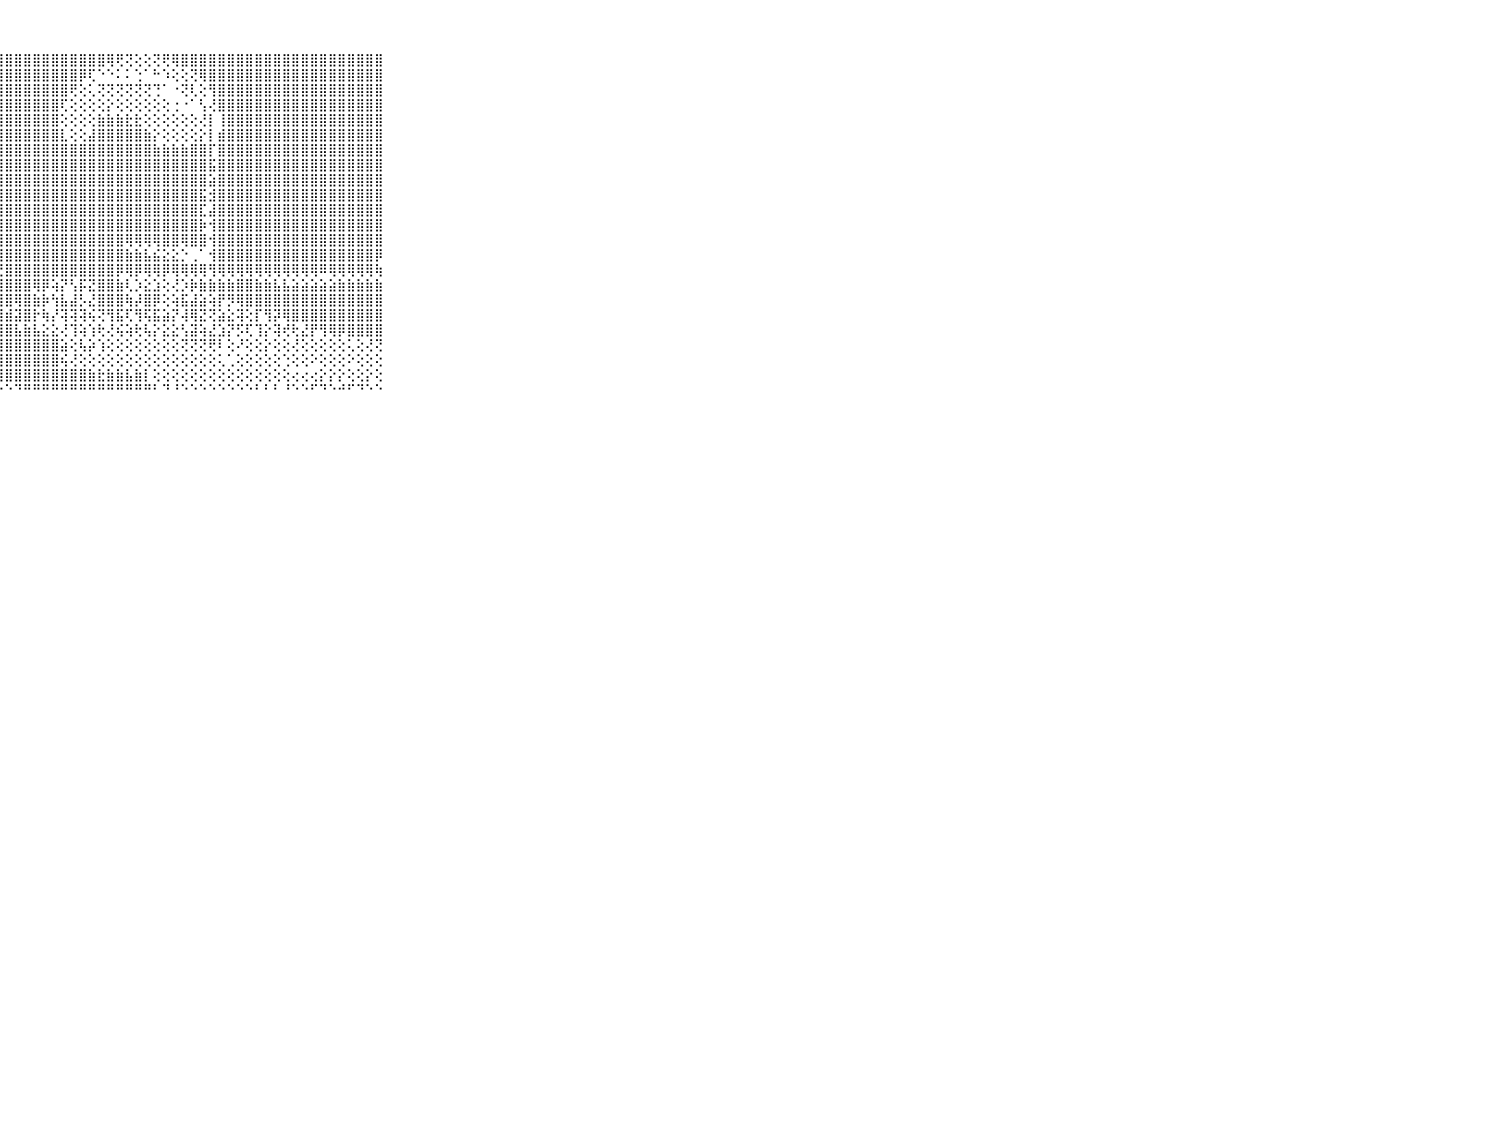

⠀⠀⠀⠀⠀⠀⠀⠀⠀⠀⠀⢸⣿⣿⣿⣿⣿⣿⣿⣿⣿⣿⣿⣿⣿⣿⣿⣿⣿⣿⣿⣿⣿⣿⣿⣿⣿⣿⣿⢿⢟⢝⢕⢕⢝⢟⢿⣿⣿⣿⣿⣿⣿⣿⣿⣿⣿⣿⣿⣿⣿⣿⣿⣿⣿⣿⣿⣿⣿⠀⠀⠀⠀⠀⠀⠀⠀⠀⠀⠀⠀
⠀⠀⠀⠀⠀⠀⠀⠀⠀⠀⠀⠘⢿⣿⣿⣿⣿⣿⣿⣿⣿⣿⣿⣿⣿⣿⣿⣿⣿⣿⣿⣿⣿⣿⣿⣿⡿⢏⠑⠑⠅⠅⢑⠁⠓⠱⢕⢕⢝⢿⣿⣿⣿⣿⣿⣿⣿⣿⣿⣿⣿⣿⣿⣿⣿⣿⣿⣿⣿⠀⠀⠀⠀⠀⠀⠀⠀⠀⠀⠀⠀
⠀⠀⠀⠀⠀⠀⠀⠀⠀⠀⠀⠀⢕⢹⣿⣿⣿⣿⣿⣿⣿⣿⣿⣿⣿⣿⣿⣿⣿⣿⣿⣿⣿⣿⣿⢟⢕⢅⢝⢝⢝⢝⢝⢝⢙⠁⠐⢝⢇⢕⢻⣿⣿⣿⣿⣿⣿⣿⣿⣿⣿⣿⣿⣿⣿⣿⣿⣿⣿⠀⠀⠀⠀⠀⠀⠀⠀⠀⠀⠀⠀
⠀⠀⠀⠀⠀⠀⠀⠀⠀⠀⠀⢰⣿⣧⣝⣿⣿⣿⣿⣿⣿⣿⣿⣿⣿⣿⣿⣿⣿⣿⣿⣿⣿⣿⢏⢕⢕⢕⢕⡕⢕⢕⢕⢕⢕⢕⢐⠐⠁⢣⢜⣿⣿⣿⣿⣿⣿⣿⣿⣿⣿⣿⣿⣿⣿⣿⣿⣿⣿⠀⠀⠀⠀⠀⠀⠀⠀⠀⠀⠀⠀
⠀⠀⠀⠀⠀⠀⠀⠀⠀⠀⠀⢸⣿⣿⣿⣿⣿⣿⣿⣿⣿⣿⣿⣿⣿⣿⣿⣿⣿⣿⣿⣿⣿⣿⢕⢕⢕⢕⣷⣷⣷⣗⣗⢕⢕⢕⢕⢕⢕⢜⡇⢸⣿⣿⣿⣿⣿⣿⣿⣿⣿⣿⣿⣿⣿⣿⣿⣿⣿⠀⠀⠀⠀⠀⠀⠀⠀⠀⠀⠀⠀
⠀⠀⠀⠀⠀⠀⠀⠀⠀⠀⠀⢸⣿⣿⣿⣿⣿⣿⣿⣿⣿⣿⣿⣿⣿⣿⣿⣿⣿⣿⣿⣿⣿⣿⣇⢕⢕⣼⣿⣿⣿⣿⣿⣷⡕⢕⢕⢕⢕⡕⡇⣾⣿⣿⣿⣿⣿⣿⣿⣿⣿⣿⣿⣿⣿⣿⣿⣿⣿⠀⠀⠀⠀⠀⠀⠀⠀⠀⠀⠀⠀
⠀⠀⠀⠀⠀⠀⠀⠀⠀⠀⠀⢸⣿⣿⣿⣿⣿⣿⣿⣿⣿⣿⣿⣿⣿⣿⣿⣿⣿⣿⣿⣿⣿⣿⣿⣿⣿⣿⣿⣿⣿⣿⣿⣿⣷⣷⣷⣷⣿⣿⡏⣿⣿⣿⣿⣿⣿⣿⣿⣿⣿⣿⣿⣿⣿⣿⣿⣿⣿⠀⠀⠀⠀⠀⠀⠀⠀⠀⠀⠀⠀
⠀⠀⠀⠀⠀⠀⠀⠀⠀⠀⠀⢸⣿⣿⣿⣿⣿⣿⣿⣿⣿⣿⣿⣿⣿⣿⣿⣿⣿⣿⣿⣿⣿⣿⣿⣿⣿⣿⣿⣿⣿⣿⣿⣿⣿⣿⣿⣿⣿⣿⣯⣿⣿⣿⣿⣿⣿⣿⣿⣿⣿⣿⣿⣿⣿⣿⣿⣿⣿⠀⠀⠀⠀⠀⠀⠀⠀⠀⠀⠀⠀
⠀⠀⠀⠀⠀⠀⠀⠀⠀⠀⠀⢸⣿⣿⣿⣿⣿⣿⣿⣿⣿⣿⣿⣿⣿⣿⣿⣿⣿⣿⣿⣿⣿⣿⣿⣿⣿⣿⣿⣿⣿⣿⣿⣿⣿⣿⣿⣿⣿⣿⣵⣿⣿⣿⣿⣿⣿⣿⣿⣿⣿⣿⣿⣿⣿⣿⣿⣿⣿⠀⠀⠀⠀⠀⠀⠀⠀⠀⠀⠀⠀
⠀⠀⠀⠀⠀⠀⠀⠀⠀⠀⠀⢸⣿⣿⣿⣿⣿⣿⣿⣿⣿⣿⣿⣿⣿⣿⣿⣿⣿⣿⣿⣿⣿⣿⣿⣿⣿⣿⣿⣿⣿⣿⣿⣿⣿⣿⣿⣿⣿⣯⣺⣿⣿⣿⣿⣿⣿⣿⣿⣿⣿⣿⣿⣿⣿⣿⣿⣿⣿⠀⠀⠀⠀⠀⠀⠀⠀⠀⠀⠀⠀
⠀⠀⠀⠀⠀⠀⠀⠀⠀⠀⠀⢸⣿⣿⣿⣿⣿⣿⣿⣿⣿⣿⣿⣿⣿⣿⣿⣿⣿⣿⣿⣿⣿⣿⣿⣿⣿⣿⣿⣿⣿⣿⣿⣿⣿⣿⣿⣿⣿⣏⣼⣿⣿⣿⣿⣿⣿⣿⣿⣿⣿⣿⣿⣿⣿⣿⣿⣿⣿⠀⠀⠀⠀⠀⠀⠀⠀⠀⠀⠀⠀
⠀⠀⠀⠀⠀⠀⠀⠀⠀⠀⠀⢸⣿⣿⣿⣿⣿⣿⣿⣿⣿⣿⣿⣿⣿⣿⣿⣿⣿⣿⣿⣿⣿⣿⣿⣿⣿⣿⣿⣿⣿⣿⣿⣿⣿⣿⣿⣿⣿⡷⢺⣿⣿⣿⣿⣿⣿⣿⣿⣿⣿⣿⣿⣿⣿⣿⣿⣿⣿⠀⠀⠀⠀⠀⠀⠀⠀⠀⠀⠀⠀
⠀⠀⠀⠀⠀⠀⠀⠀⠀⠀⠀⠘⢟⢿⢿⢿⣿⣿⣿⣿⣿⣿⣿⣿⣿⣿⣿⣿⣿⣿⣿⣿⣿⣿⣿⣿⣿⣿⣿⣿⣿⢿⢿⢿⢿⣿⣿⢿⣿⣿⢺⣿⣿⣿⣿⣿⣿⣿⣿⣿⣿⣿⣿⣿⣿⣿⣿⣿⣿⠀⠀⠀⠀⠀⠀⠀⠀⠀⠀⠀⠀
⠀⠀⠀⠀⠀⠀⠀⠀⠀⠀⠀⢱⣷⣵⣕⣑⣻⣿⣿⣿⣿⣿⣿⣿⣿⣿⣿⣿⣿⣿⣿⣿⣿⣿⣿⣿⣿⣿⣿⣿⣿⣷⣷⣧⣮⣕⣕⡑⢀⠁⢺⣿⣿⣿⣿⣿⣿⣿⣿⣿⣿⣿⣿⣿⣿⣿⣿⣿⡿⠀⠀⠀⠀⠀⠀⠀⠀⠀⠀⠀⠀
⠀⠀⠀⠀⠀⠀⠀⠀⠀⠀⠀⠈⢝⢝⢝⣝⡝⢙⢝⢝⢛⢟⡏⢽⢟⣟⢟⣟⣿⣿⣿⣿⣿⣿⣿⣿⣿⣿⣿⣿⡿⢿⡿⢿⢿⡿⢿⢿⢿⢿⢻⢿⢿⢿⢿⢿⢿⢿⢿⢿⢿⢿⠿⢿⢿⢿⢿⢿⢷⠀⠀⠀⠀⠀⠀⠀⠀⠀⠀⠀⠀
⠀⠀⠀⠀⠀⠀⠀⠀⠀⠀⠀⢱⢷⡵⣗⣕⣵⢾⣵⡹⣣⢱⢫⢜⡧⣽⣯⣿⣿⣿⣿⢿⡿⢵⡝⢣⡯⣝⣿⣿⣷⢇⡱⣕⣱⢕⢜⡱⡷⣷⣷⣷⣷⣿⣿⣷⣷⣧⣧⣵⣵⣵⣵⣵⣷⣷⣷⣷⣷⠀⠀⠀⠀⠀⠀⠀⠀⠀⠀⠀⠀
⠀⠀⠀⠀⠀⠀⠀⠀⠀⠀⠀⢕⢿⢾⢟⣿⣿⣿⣿⣷⣷⣗⣹⣵⣹⣿⣿⣿⣿⢿⣿⣷⡷⢳⣧⣼⡣⣜⣿⣿⣿⢷⡼⣿⡿⢕⢵⣯⣼⣵⢵⡟⡻⢿⣿⣿⣿⣿⣿⣿⣿⣿⣿⣿⣿⣿⣿⣿⣿⠀⠀⠀⠀⠀⠀⠀⠀⠀⠀⠀⠀
⠀⠀⠀⠀⠀⠀⠀⠀⠀⠀⠀⢱⣷⣿⣿⣿⣿⣿⣿⣿⣿⣿⣿⣫⣹⣿⣿⣿⣾⣽⣿⡗⢷⡜⢽⢽⢽⢮⢝⢻⣯⢏⢻⢯⣯⣵⡝⢼⢿⣝⢝⣵⣕⢽⢕⡏⢻⡽⢿⣿⣿⣿⣿⣿⣿⣿⣿⣿⣿⠀⠀⠀⠀⠀⠀⠀⠀⠀⠀⠀⠀
⠀⠀⠀⠀⠀⠀⠀⠀⠀⠀⠀⢸⣯⣟⢕⢜⡿⢿⣿⡿⣿⣿⣿⣿⣿⣿⣿⣿⣿⣧⣷⣧⣕⣕⢜⢹⢵⢱⢗⢜⢮⢵⢗⢧⡕⣕⣕⢣⣽⢵⣜⣱⡝⡫⢏⢹⡕⢽⢞⢗⣜⡟⢻⢿⡿⣿⣿⣿⣿⠀⠀⠀⠀⠀⠀⠀⠀⠀⠀⠀⠀
⠀⠀⠀⠀⠀⠀⠀⠀⠀⠀⠀⢸⣿⣿⣳⢳⢵⢿⣷⣷⣯⣹⣾⣿⣿⣿⣿⣿⣿⣿⣿⣿⣿⣿⣵⢕⢧⡵⢱⢕⢕⢕⢕⢕⢕⢕⢕⢝⢝⢝⢟⠇⢕⠜⢕⢕⡕⢕⢕⢜⢕⢕⢕⢕⢕⢅⢕⢜⢝⠀⠀⠀⠀⠀⠀⠀⠀⠀⠀⠀⠀
⠀⠀⠀⠀⠀⠀⠀⠀⠀⠀⠀⢜⣯⡏⢕⢜⣝⢕⢕⢜⢝⢹⢕⢝⢝⢟⣿⣿⣿⣿⣿⣿⣿⣿⢮⢜⢕⢕⢕⢕⢕⢕⢕⢕⢕⢕⢕⢕⢕⢕⢕⢅⢁⢕⢕⢕⢕⢕⢑⢕⢕⠕⢕⢕⢕⠕⢕⢕⢕⠀⠀⠀⠀⠀⠀⠀⠀⠀⠀⠀⠀
⠀⠀⠀⠀⠀⠀⠀⠀⠀⠀⠀⢸⢟⢕⢕⢕⢕⢕⢕⢕⢕⢱⢕⢕⢵⢕⢝⢻⣿⣿⣿⣿⣿⣿⣿⣿⣿⣷⣗⣷⣷⣧⣷⡇⢕⢕⢕⢕⢕⢕⢕⢕⢕⢕⢕⢕⢕⢕⢕⢔⢔⢔⡕⡕⡕⢕⢕⡕⢕⠀⠀⠀⠀⠀⠀⠀⠀⠀⠀⠀⠀
⠀⠀⠀⠀⠀⠀⠀⠀⠀⠀⠀⠘⠃⠑⠑⠑⠑⠑⠑⠑⠑⠑⠑⠑⠑⠑⠑⠑⠑⠙⠛⠛⠛⠛⠛⠛⠛⠛⠛⠛⠛⠛⠛⠛⠃⠙⠘⠑⠑⠑⠑⠑⠑⠑⠑⠃⠃⠃⠘⠑⠑⠋⠙⠑⠚⠋⠙⠑⠑⠀⠀⠀⠀⠀⠀⠀⠀⠀⠀⠀⠀